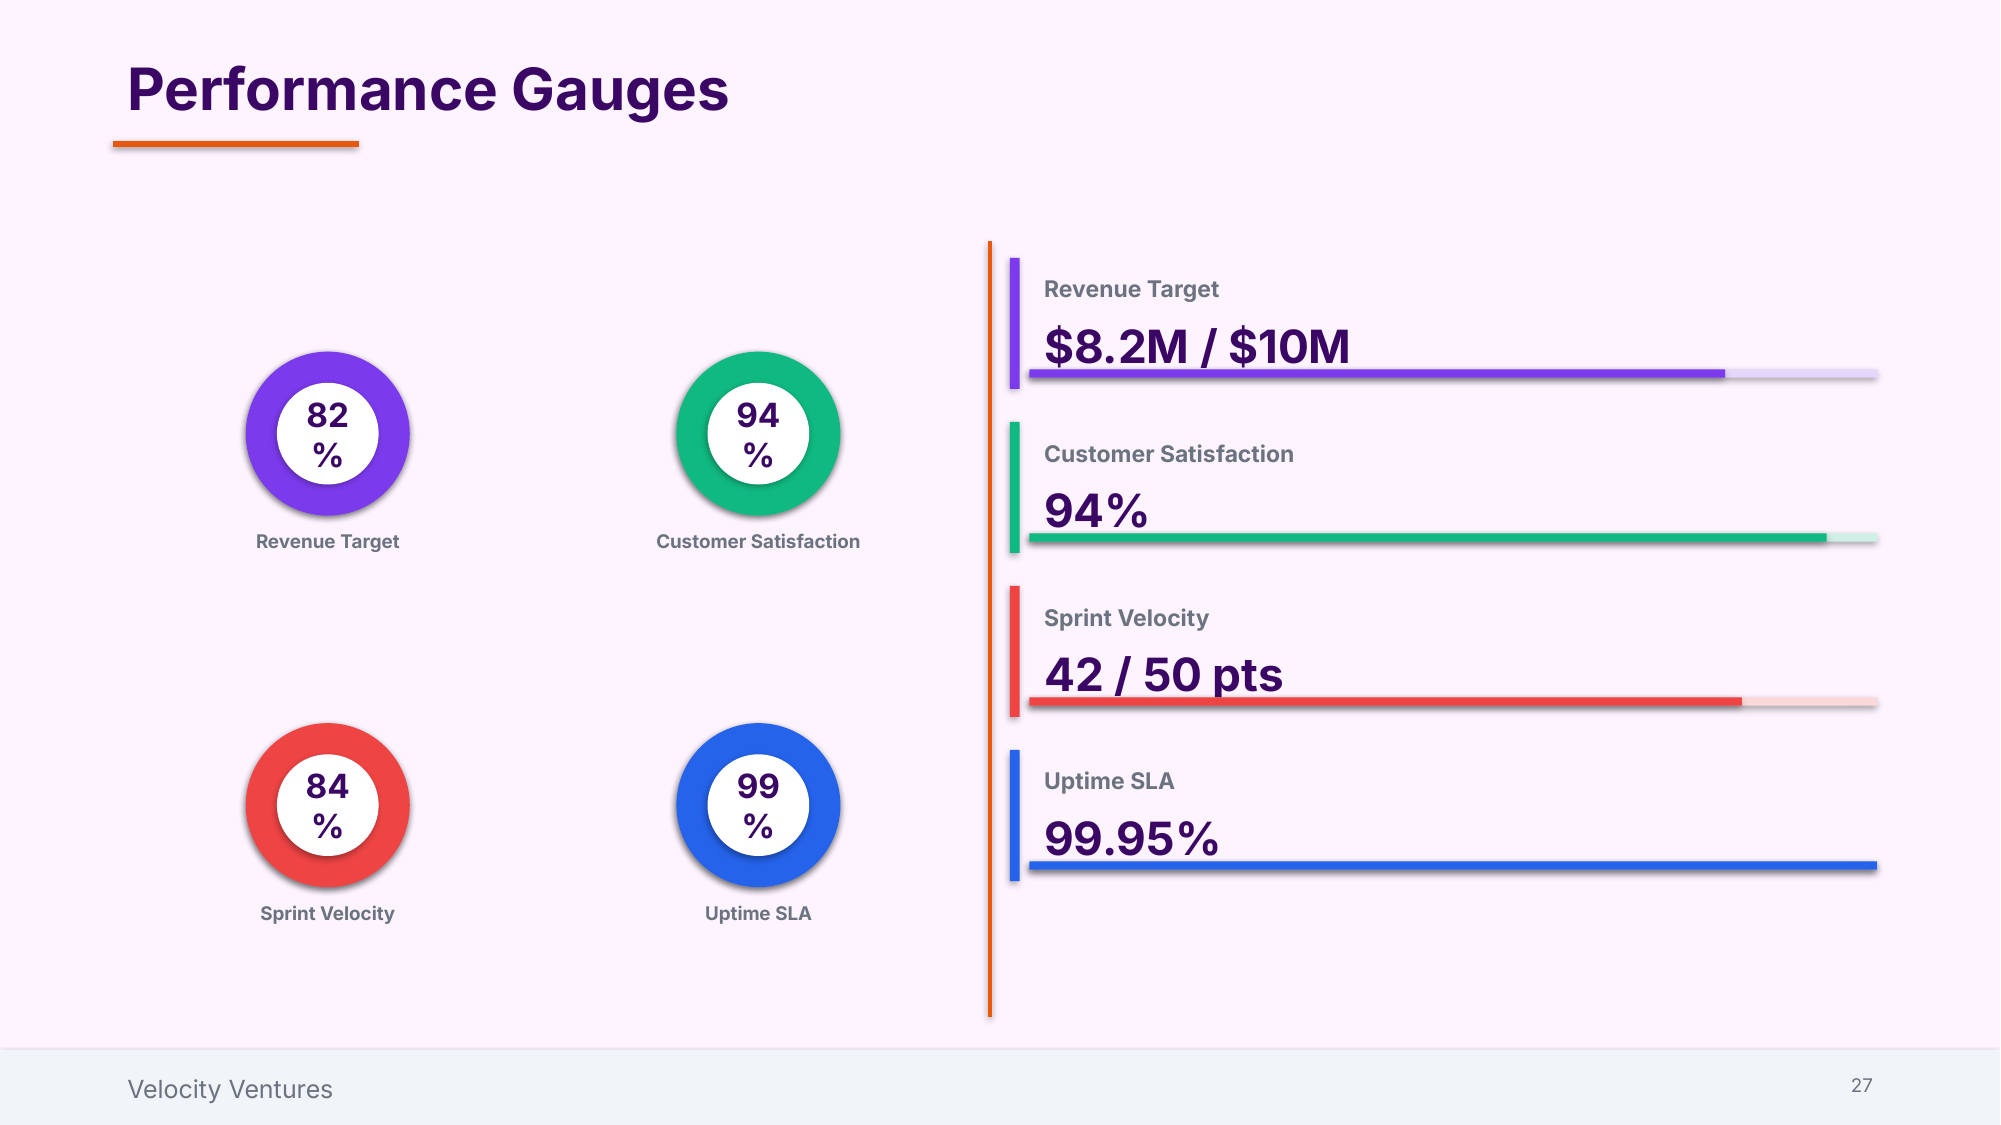

Performance Gauges

Revenue Target
$8.2M / $10M

82%
94%

Customer Satisfaction
94%
Revenue Target
Customer Satisfaction

Sprint Velocity
42 / 50 pts

Uptime SLA
84%
99%
99.95%

Sprint Velocity
Uptime SLA

Velocity Ventures
27